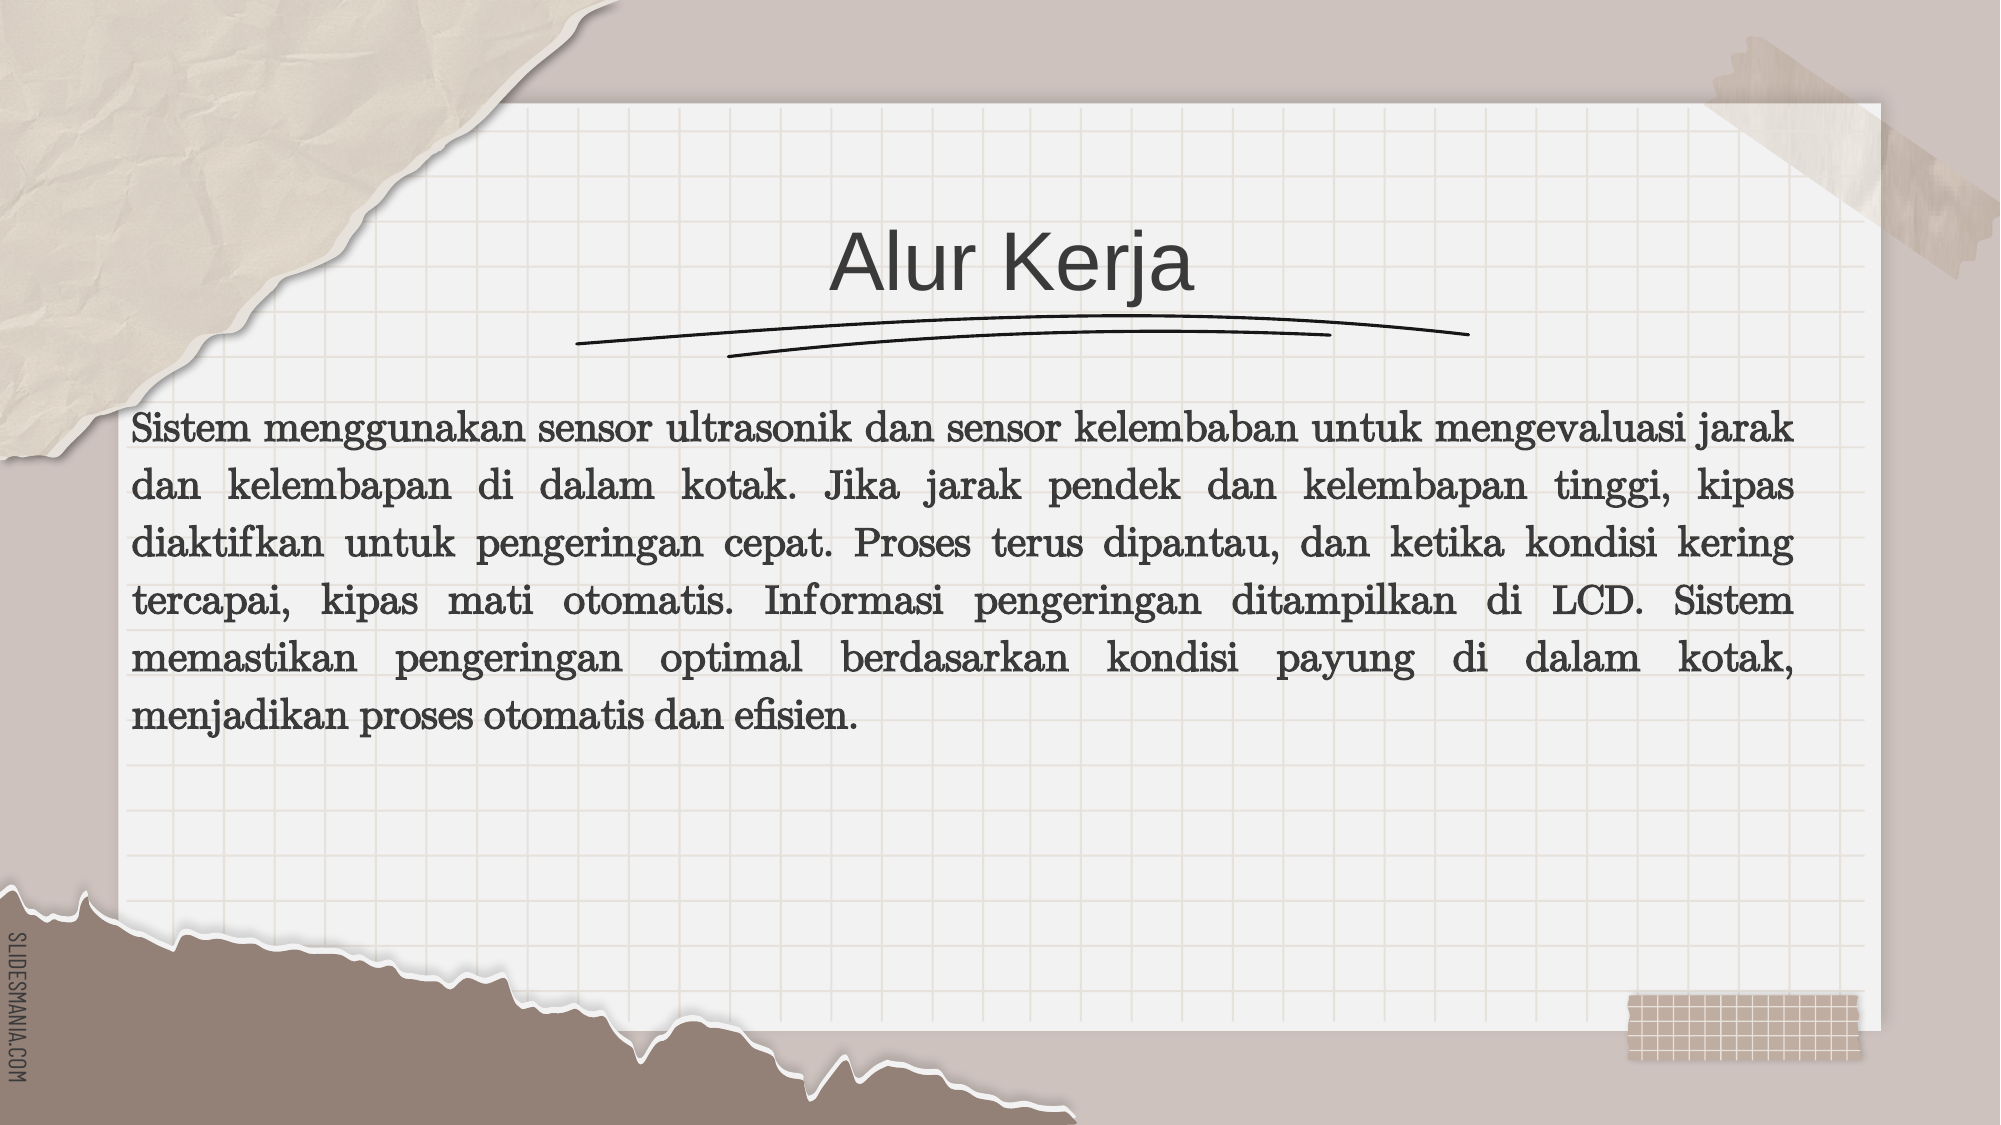

# Alur Kerja

Sistem menggunakan sensor ultrasonik dan sensor kelembaban untuk mengevaluasi jarak dan kelembapan di dalam kotak. Jika jarak pendek dan kelembapan tinggi, kipas diaktifkan untuk pengeringan cepat. Proses terus dipantau, dan ketika kondisi kering tercapai, kipas mati otomatis. Informasi pengeringan ditampilkan di LCD. Sistem memastikan pengeringan optimal berdasarkan kondisi payung di dalam kotak, menjadikan proses otomatis dan efisien.